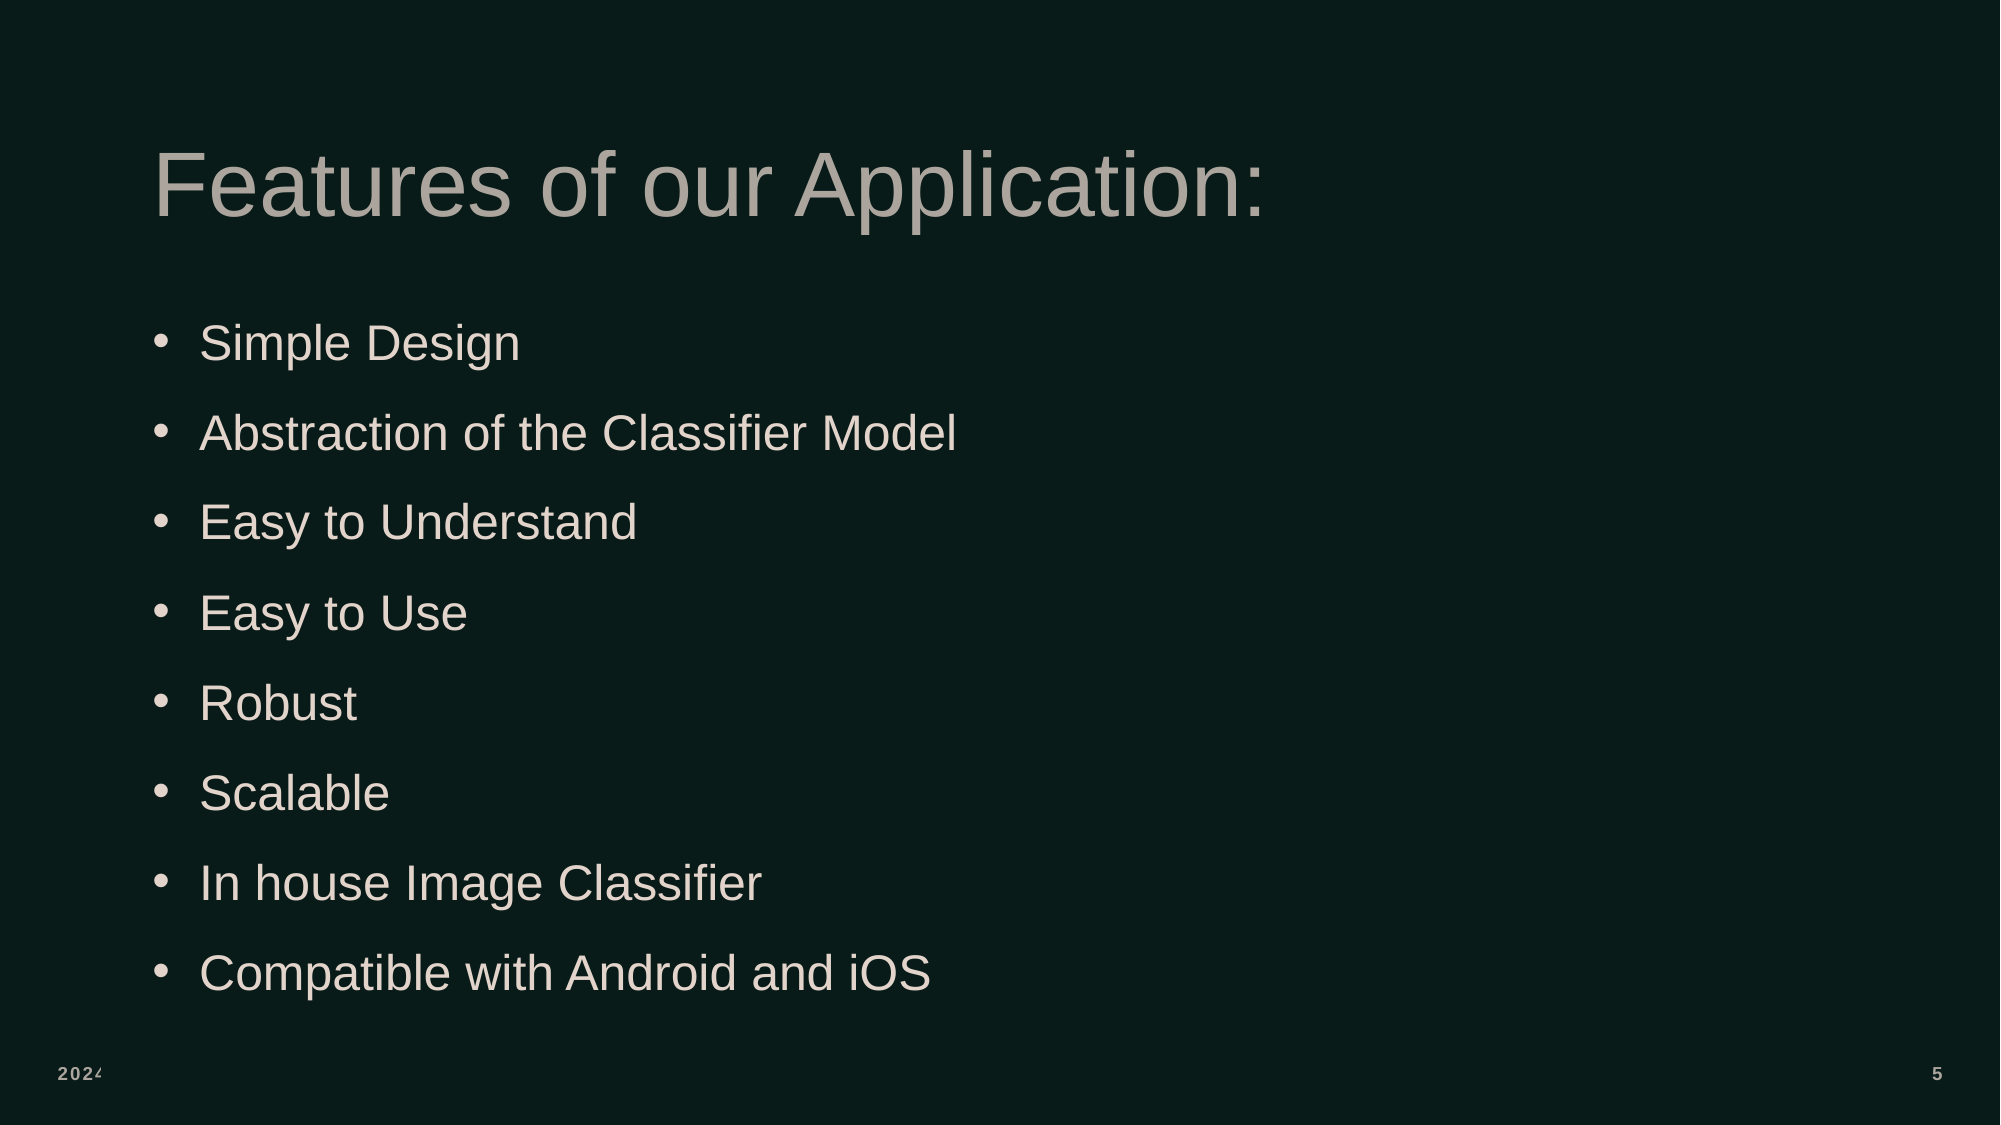

# Features of our Application:
Simple Design
Abstraction of the Classifier Model
Easy to Understand
Easy to Use
Robust
Scalable
In house Image Classifier
Compatible with Android and iOS
2024
5